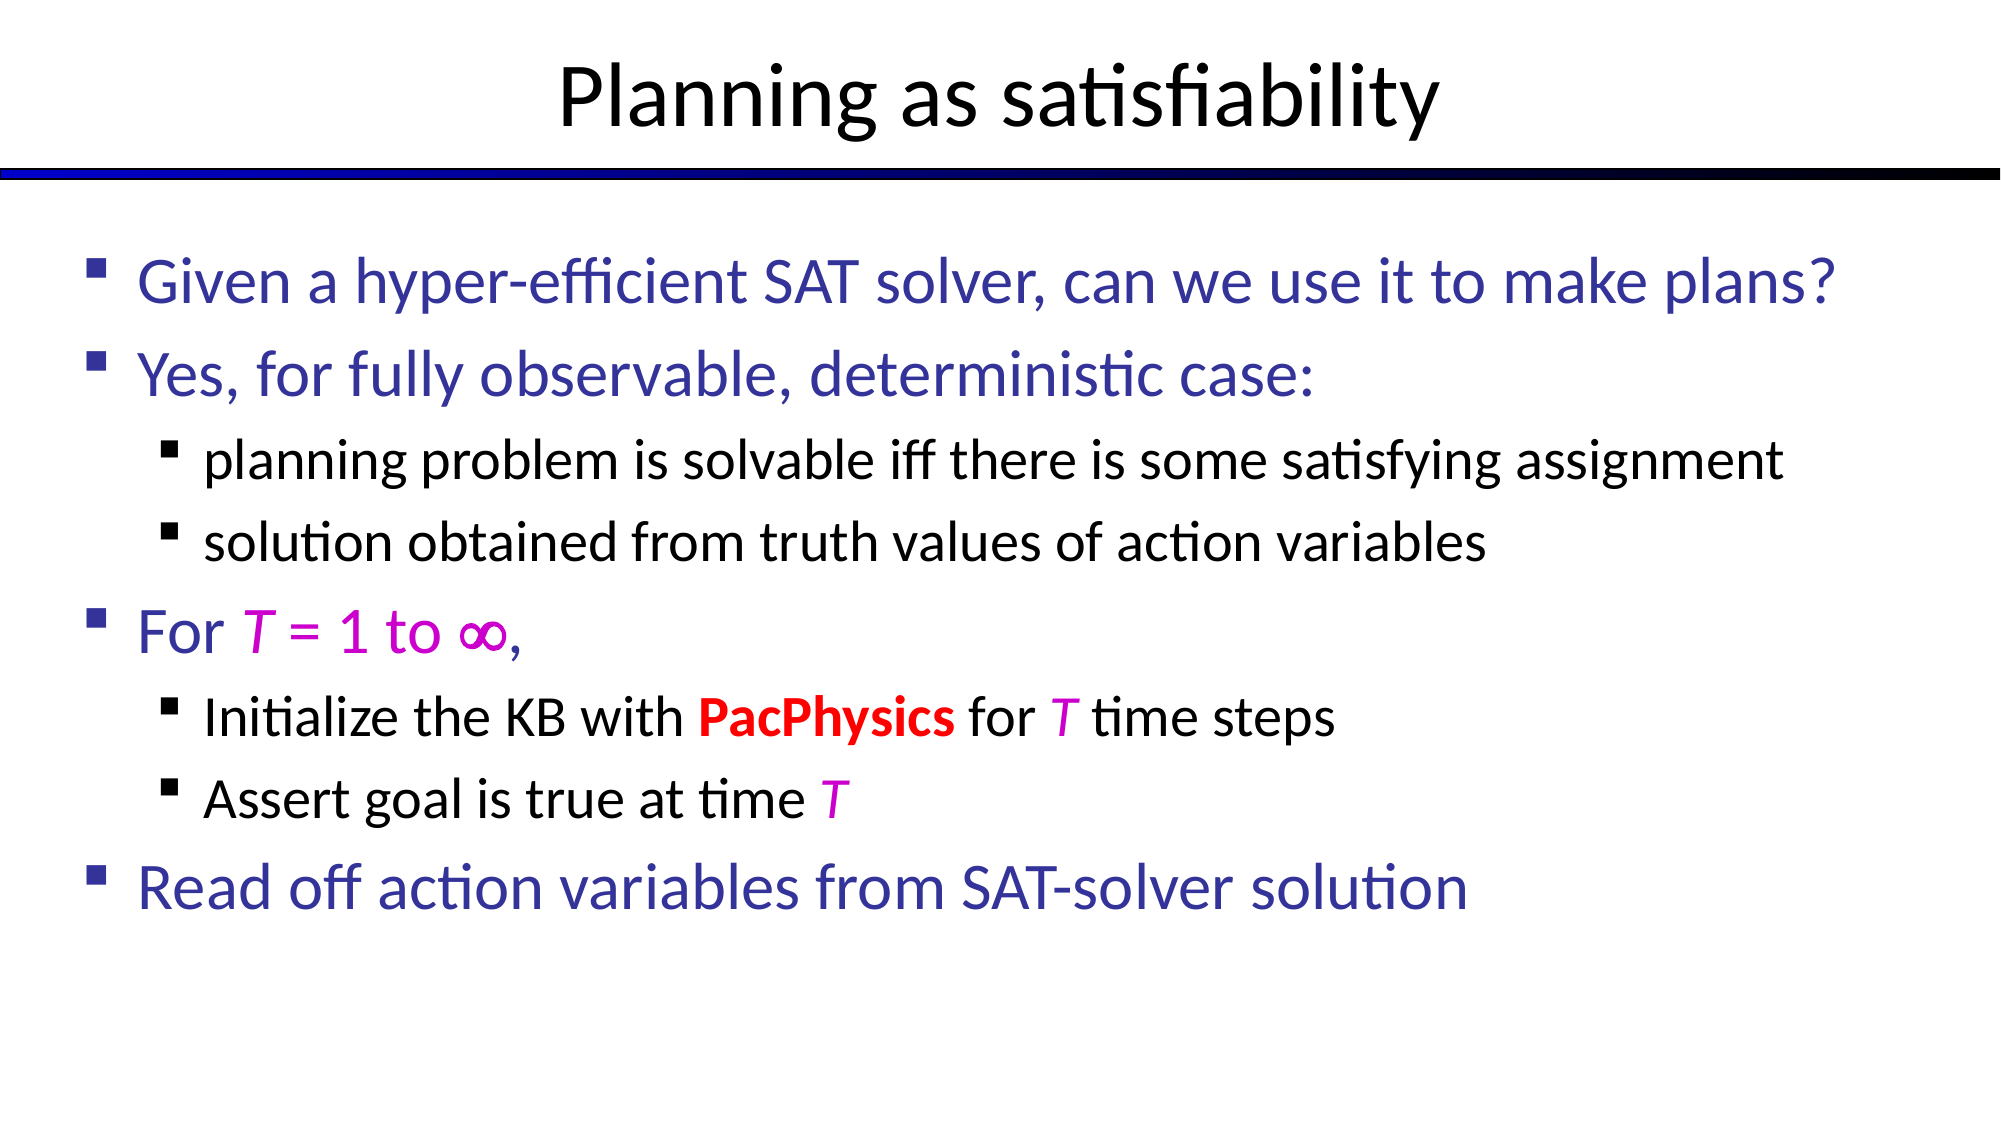

# Planning as satisfiability
Given a hyper-efficient SAT solver, can we use it to make plans?
Yes, for fully observable, deterministic case:
planning problem is solvable iff there is some satisfying assignment
solution obtained from truth values of action variables
For T = 1 to ∞,
Initialize the KB with PacPhysics for T time steps
Assert goal is true at time T
Read off action variables from SAT-solver solution